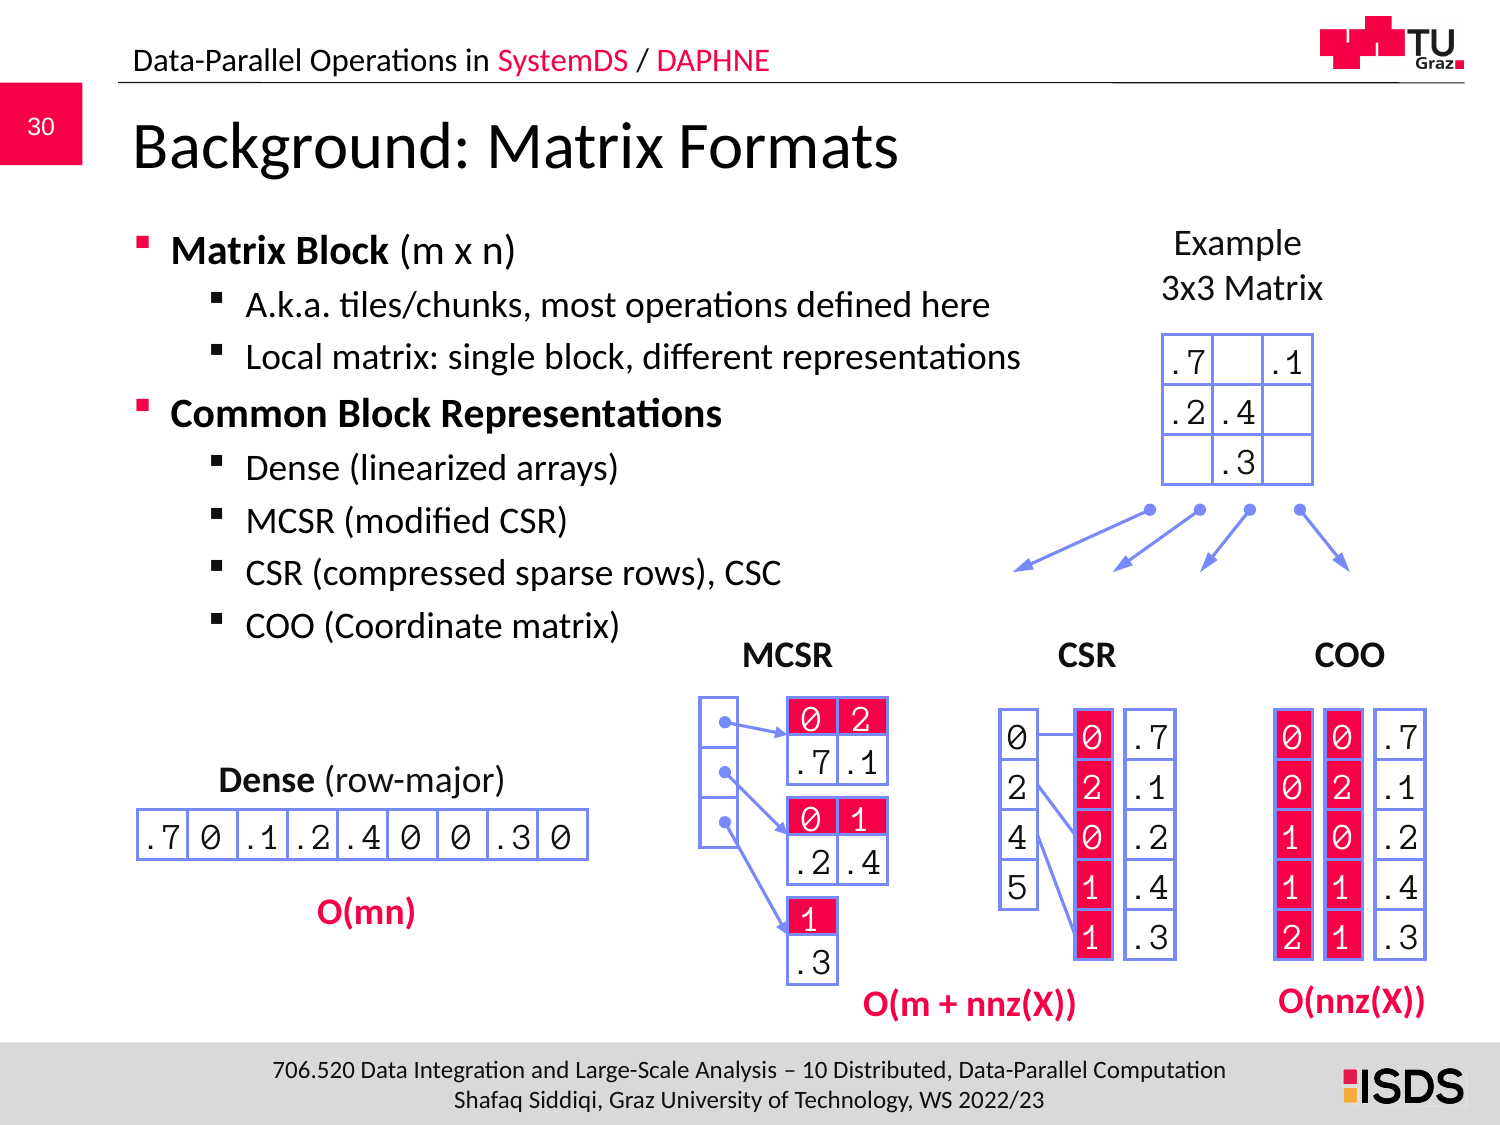

Data-Parallel Operations in SystemDS / DAPHNE
# Background: Matrix Formats
Example
3x3 Matrix
Matrix Block (m x n)
A.k.a. tiles/chunks, most operations defined here
Local matrix: single block, different representations
Common Block Representations
Dense (linearized arrays)
MCSR (modified CSR)
CSR (compressed sparse rows), CSC
COO (Coordinate matrix)
.7

.1
.2
.4

.3

MCSR
CSR
COO

0
2
0
0
.7
0
0
.7
.7
.1
Dense (row-major)

2
2
.1
0
2
.1

0
1
.7
0
.1
.2
.4
0
0
.3
0
4
0
.2
1
0
.2
.2
.4
5
1
.4
1
1
.4
O(mn)
1
1
.3
2
1
.3
.3
O(nnz(X))
O(m + nnz(X))